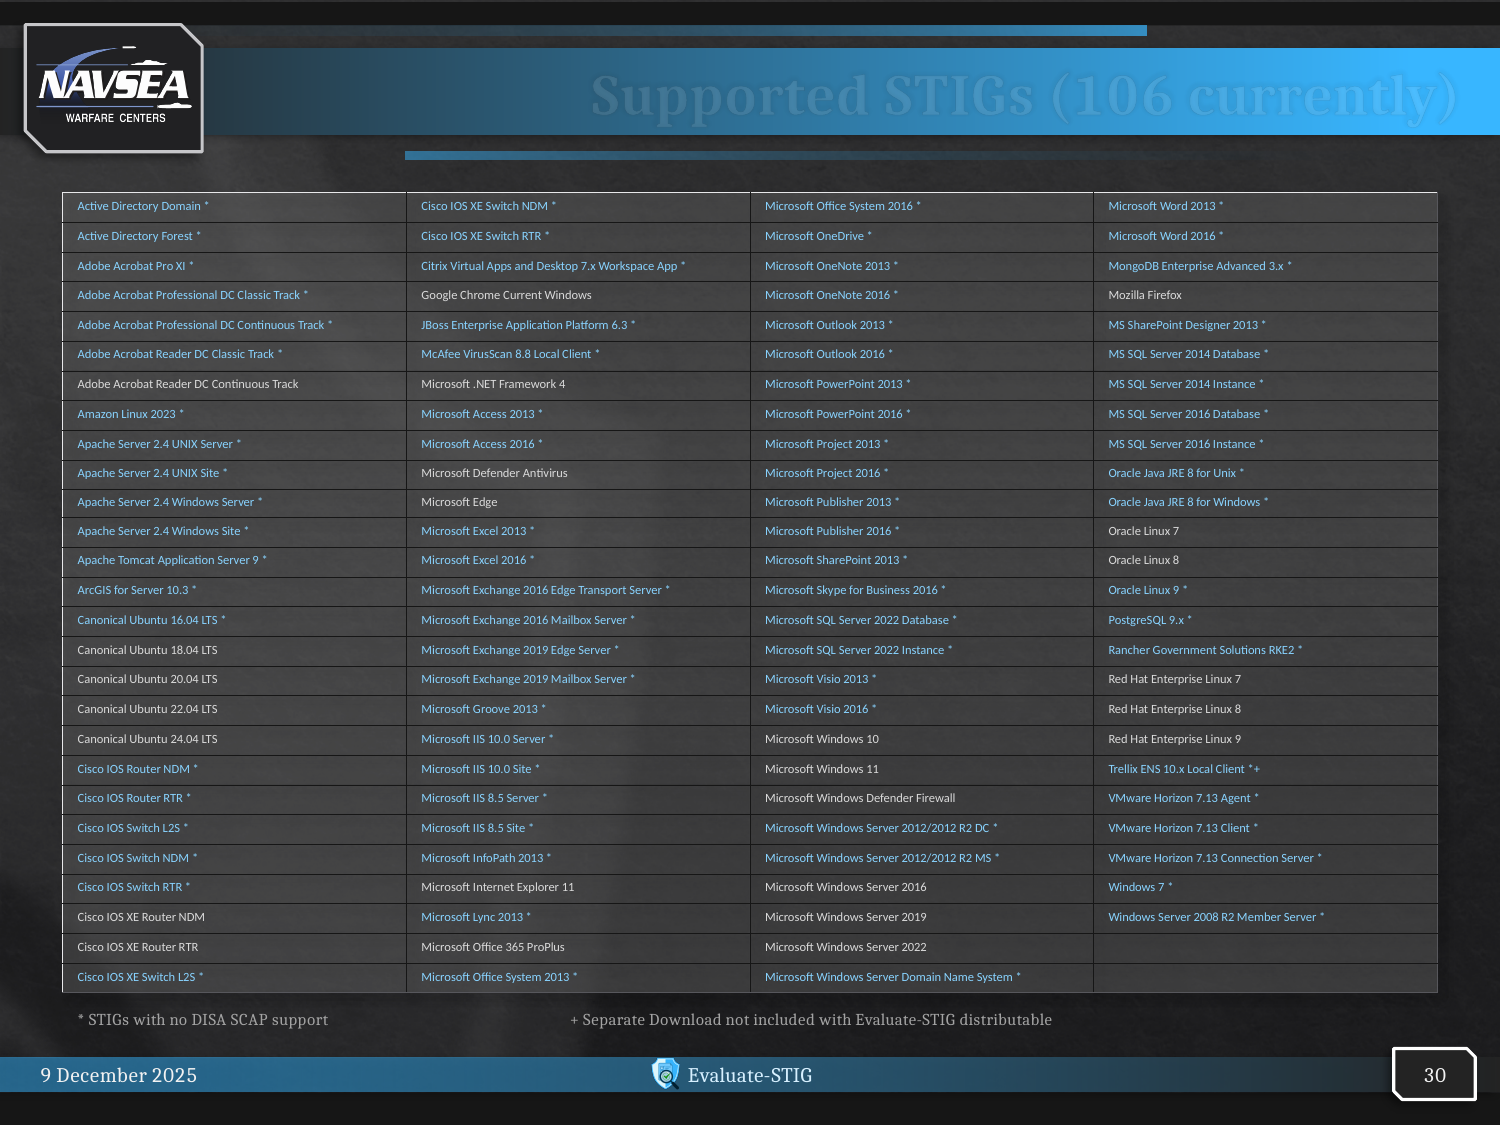

# Supported STIGs (106 currently)
| Active Directory Domain \* | Cisco IOS XE Switch NDM \* | Microsoft Office System 2016 \* | Microsoft Word 2013 \* |
| --- | --- | --- | --- |
| Active Directory Forest \* | Cisco IOS XE Switch RTR \* | Microsoft OneDrive \* | Microsoft Word 2016 \* |
| Adobe Acrobat Pro XI \* | Citrix Virtual Apps and Desktop 7.x Workspace App \* | Microsoft OneNote 2013 \* | MongoDB Enterprise Advanced 3.x \* |
| Adobe Acrobat Professional DC Classic Track \* | Google Chrome Current Windows | Microsoft OneNote 2016 \* | Mozilla Firefox |
| Adobe Acrobat Professional DC Continuous Track \* | JBoss Enterprise Application Platform 6.3 \* | Microsoft Outlook 2013 \* | MS SharePoint Designer 2013 \* |
| Adobe Acrobat Reader DC Classic Track \* | McAfee VirusScan 8.8 Local Client \* | Microsoft Outlook 2016 \* | MS SQL Server 2014 Database \* |
| Adobe Acrobat Reader DC Continuous Track | Microsoft .NET Framework 4 | Microsoft PowerPoint 2013 \* | MS SQL Server 2014 Instance \* |
| Amazon Linux 2023 \* | Microsoft Access 2013 \* | Microsoft PowerPoint 2016 \* | MS SQL Server 2016 Database \* |
| Apache Server 2.4 UNIX Server \* | Microsoft Access 2016 \* | Microsoft Project 2013 \* | MS SQL Server 2016 Instance \* |
| Apache Server 2.4 UNIX Site \* | Microsoft Defender Antivirus | Microsoft Project 2016 \* | Oracle Java JRE 8 for Unix \* |
| Apache Server 2.4 Windows Server \* | Microsoft Edge | Microsoft Publisher 2013 \* | Oracle Java JRE 8 for Windows \* |
| Apache Server 2.4 Windows Site \* | Microsoft Excel 2013 \* | Microsoft Publisher 2016 \* | Oracle Linux 7 |
| Apache Tomcat Application Server 9 \* | Microsoft Excel 2016 \* | Microsoft SharePoint 2013 \* | Oracle Linux 8 |
| ArcGIS for Server 10.3 \* | Microsoft Exchange 2016 Edge Transport Server \* | Microsoft Skype for Business 2016 \* | Oracle Linux 9 \* |
| Canonical Ubuntu 16.04 LTS \* | Microsoft Exchange 2016 Mailbox Server \* | Microsoft SQL Server 2022 Database \* | PostgreSQL 9.x \* |
| Canonical Ubuntu 18.04 LTS | Microsoft Exchange 2019 Edge Server \* | Microsoft SQL Server 2022 Instance \* | Rancher Government Solutions RKE2 \* |
| Canonical Ubuntu 20.04 LTS | Microsoft Exchange 2019 Mailbox Server \* | Microsoft Visio 2013 \* | Red Hat Enterprise Linux 7 |
| Canonical Ubuntu 22.04 LTS | Microsoft Groove 2013 \* | Microsoft Visio 2016 \* | Red Hat Enterprise Linux 8 |
| Canonical Ubuntu 24.04 LTS | Microsoft IIS 10.0 Server \* | Microsoft Windows 10 | Red Hat Enterprise Linux 9 |
| Cisco IOS Router NDM \* | Microsoft IIS 10.0 Site \* | Microsoft Windows 11 | Trellix ENS 10.x Local Client \*+ |
| Cisco IOS Router RTR \* | Microsoft IIS 8.5 Server \* | Microsoft Windows Defender Firewall | VMware Horizon 7.13 Agent \* |
| Cisco IOS Switch L2S \* | Microsoft IIS 8.5 Site \* | Microsoft Windows Server 2012/2012 R2 DC \* | VMware Horizon 7.13 Client \* |
| Cisco IOS Switch NDM \* | Microsoft InfoPath 2013 \* | Microsoft Windows Server 2012/2012 R2 MS \* | VMware Horizon 7.13 Connection Server \* |
| Cisco IOS Switch RTR \* | Microsoft Internet Explorer 11 | Microsoft Windows Server 2016 | Windows 7 \* |
| Cisco IOS XE Router NDM | Microsoft Lync 2013 \* | Microsoft Windows Server 2019 | Windows Server 2008 R2 Member Server \* |
| Cisco IOS XE Router RTR | Microsoft Office 365 ProPlus | Microsoft Windows Server 2022 |  |
| Cisco IOS XE Switch L2S \* | Microsoft Office System 2013 \* | Microsoft Windows Server Domain Name System \* |  |
* STIGs with no DISA SCAP support
+ Separate Download not included with Evaluate-STIG distributable
30
9 December 2025